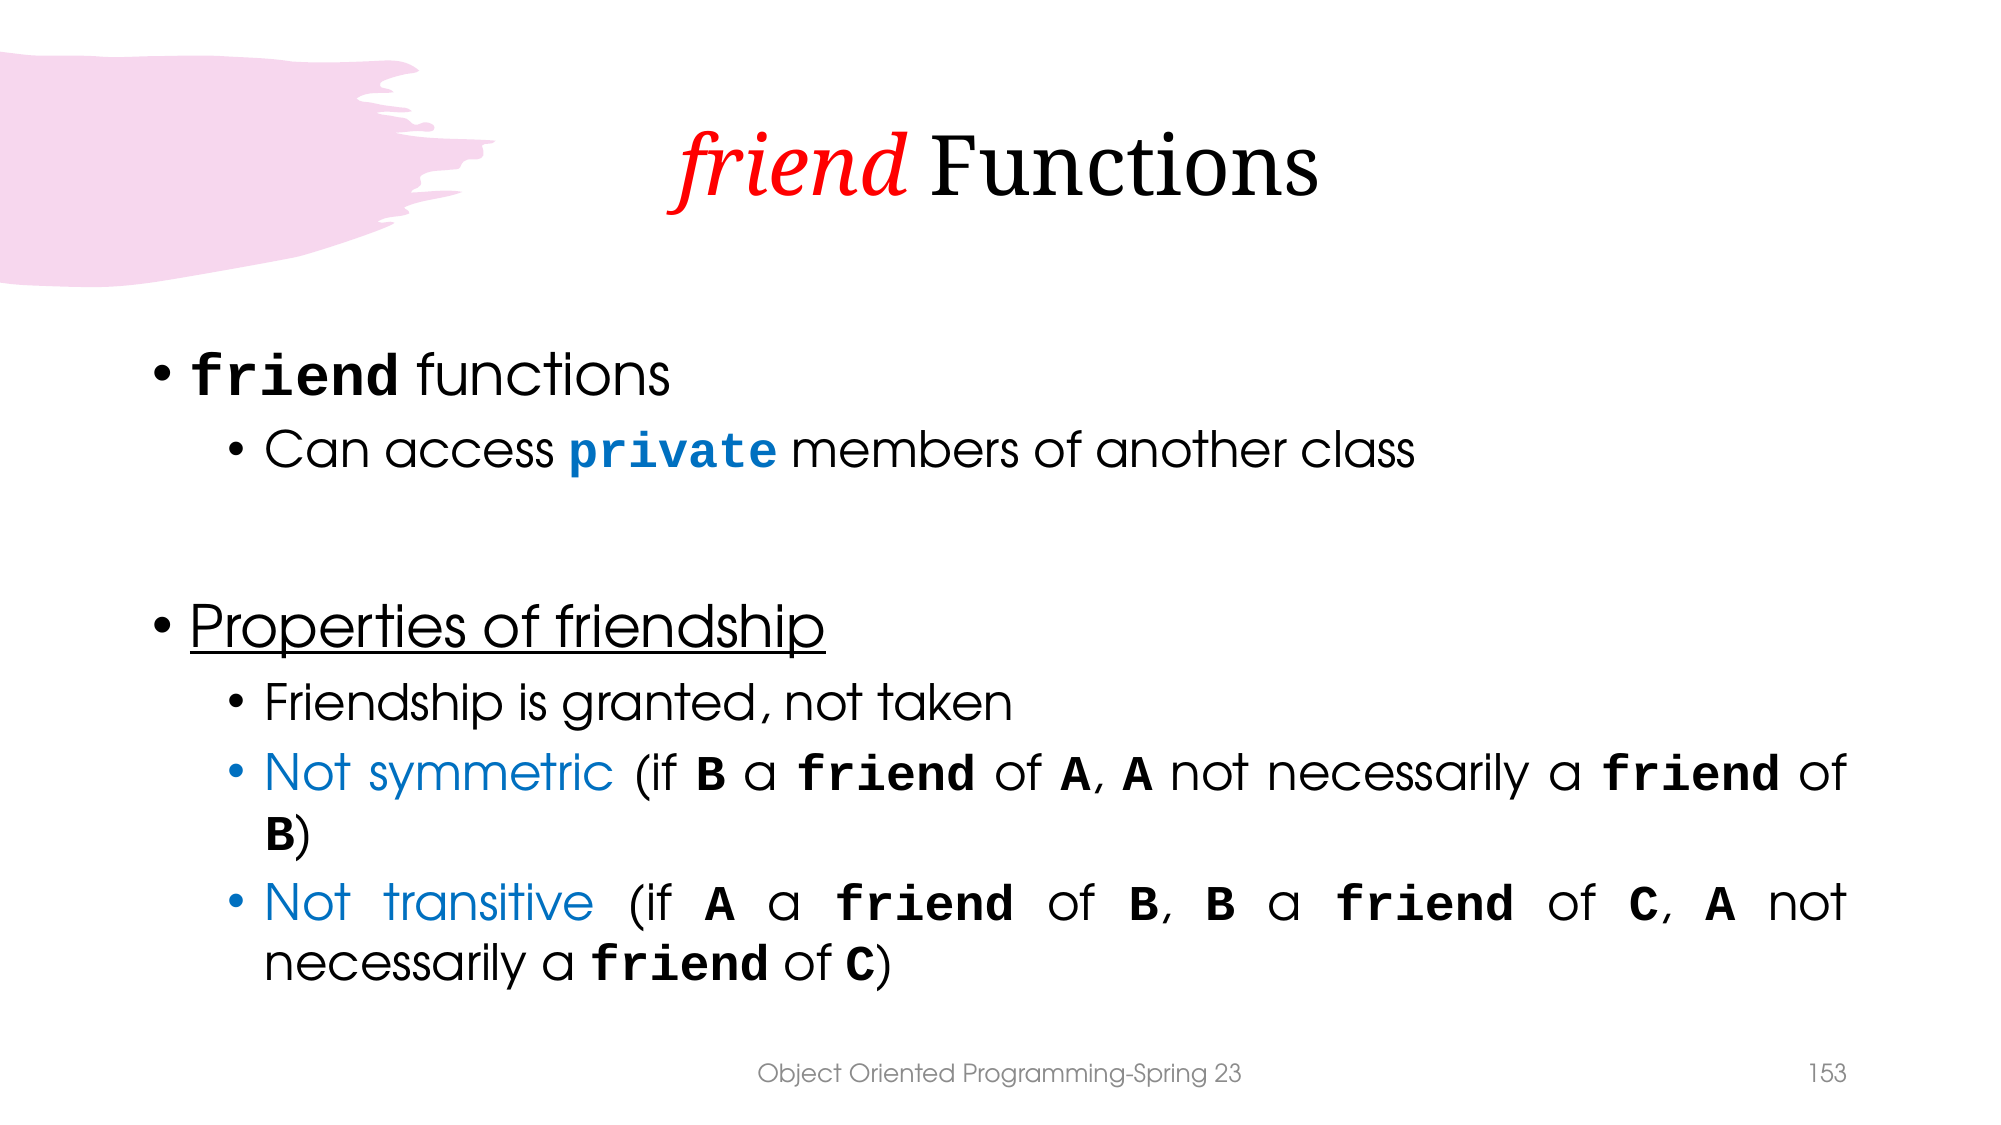

# friend Functions
friend functions
Can access private members of another class

Properties of friendship
Friendship is granted, not taken
Not symmetric (if B a friend of A, A not necessarily a friend of B)
Not transitive (if A a friend of B, B a friend of C, A not necessarily a friend of C)
Object Oriented Programming-Spring 23
153